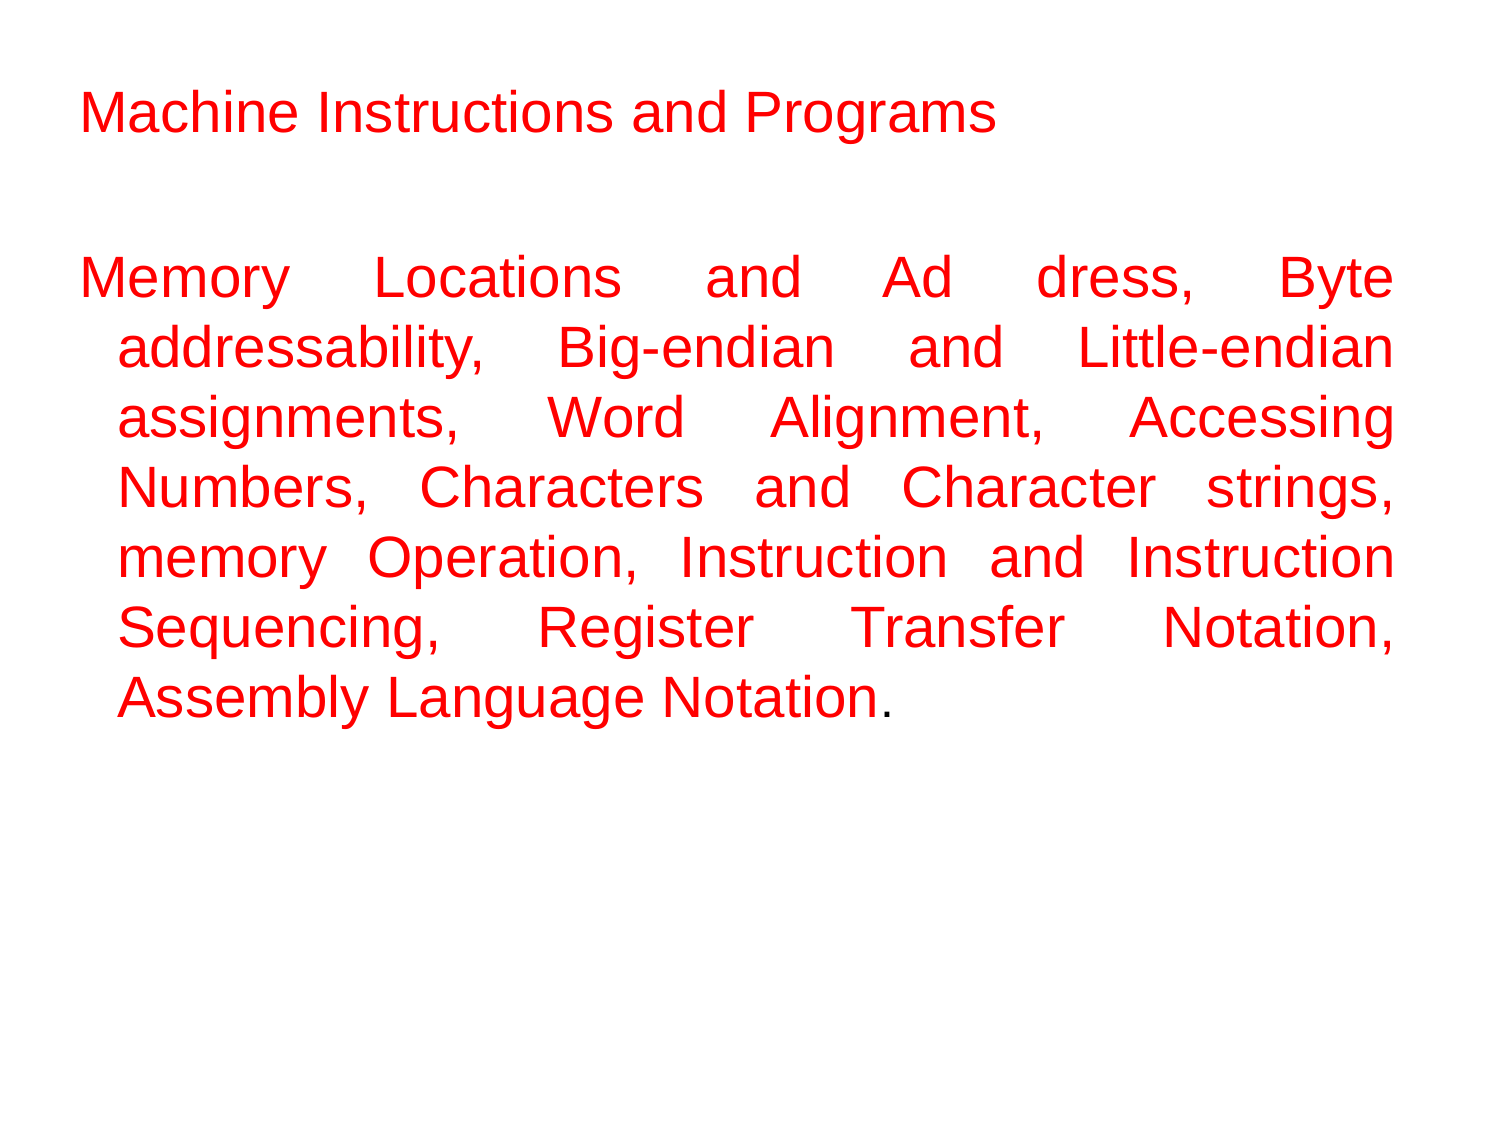

Machine Instructions and Programs

Memory Locations and Ad dress, Byte addressability, Big-endian and Little-endian assignments, Word Alignment, Accessing Numbers, Characters and Character strings, memory Operation, Instruction and Instruction Sequencing, Register Transfer Notation, Assembly Language Notation.